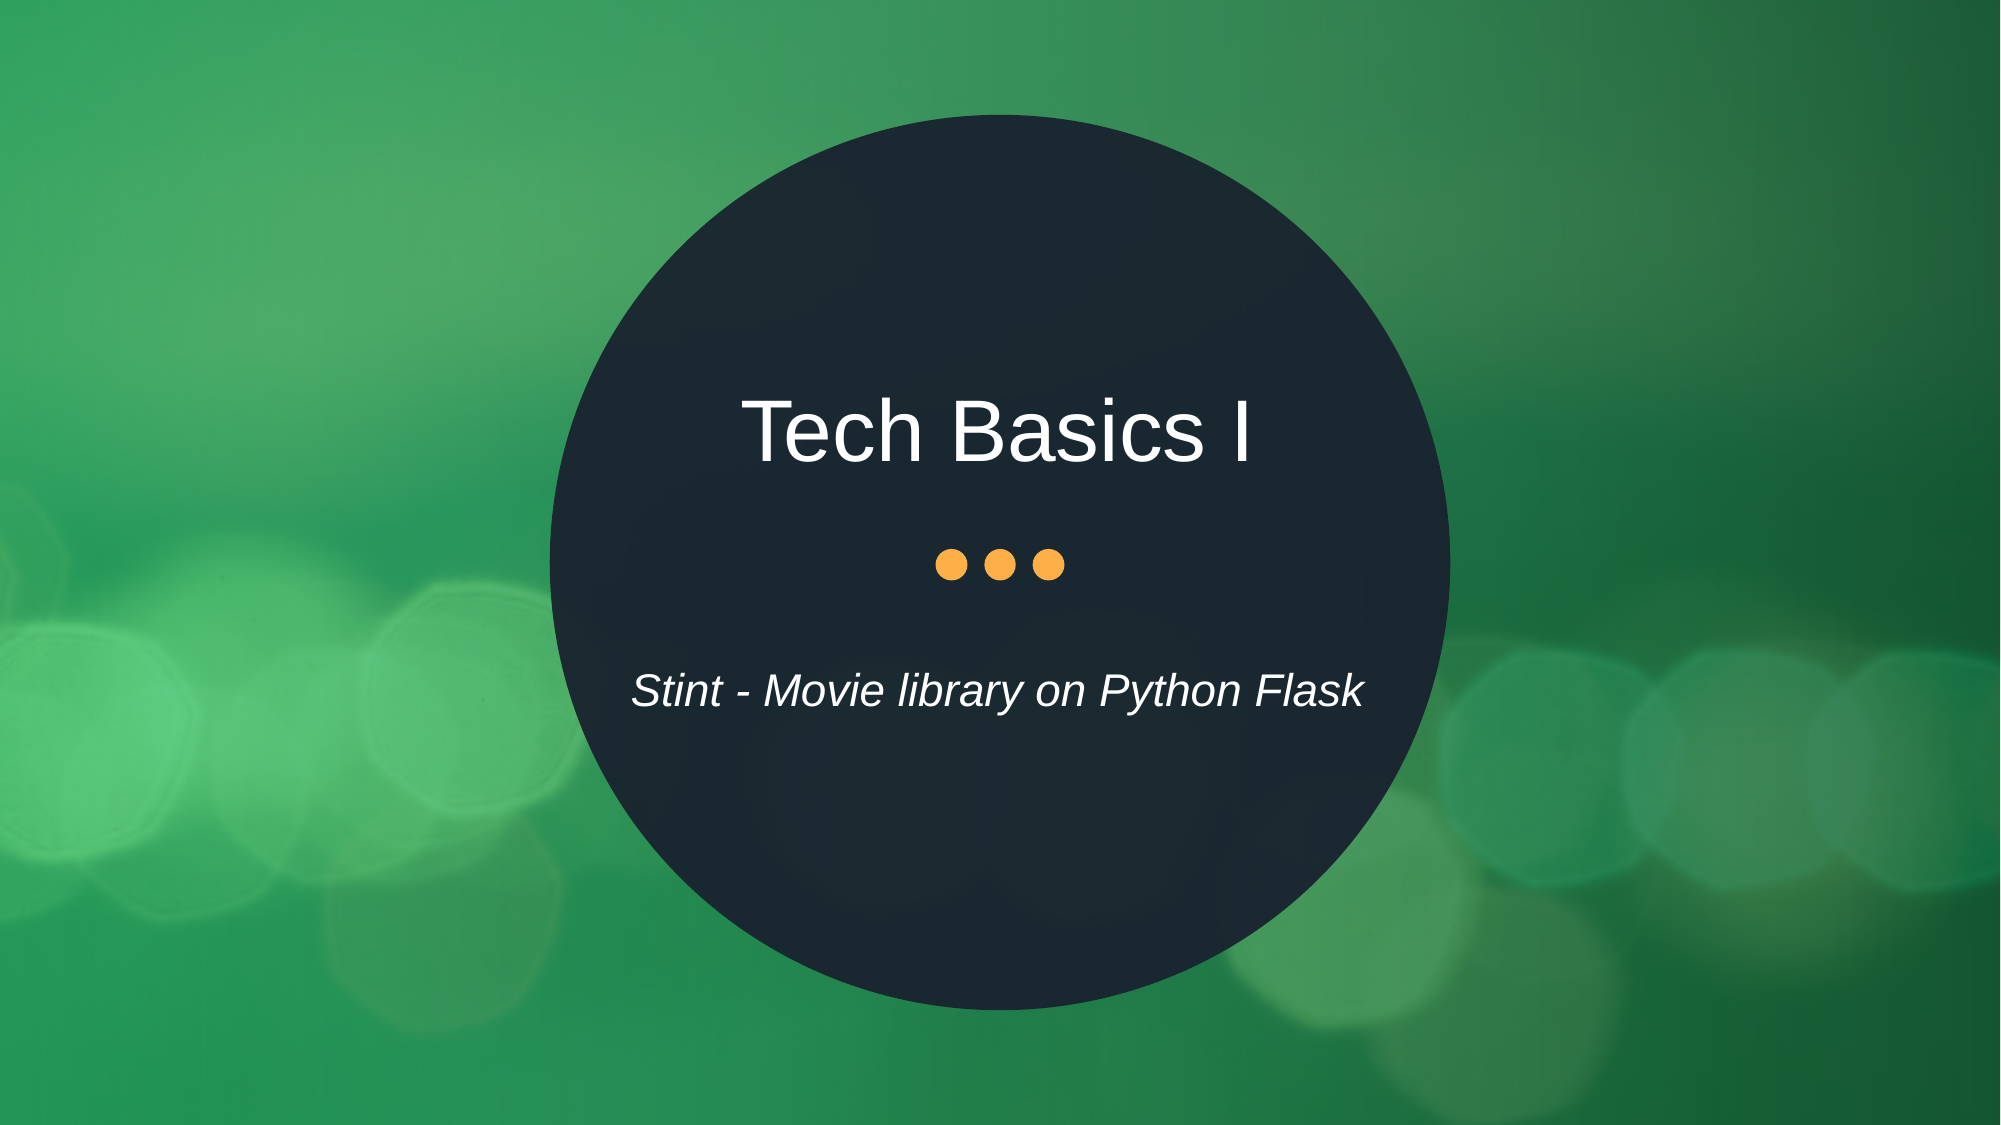

# Tech Basics I
Stint - Movie library on Python Flask